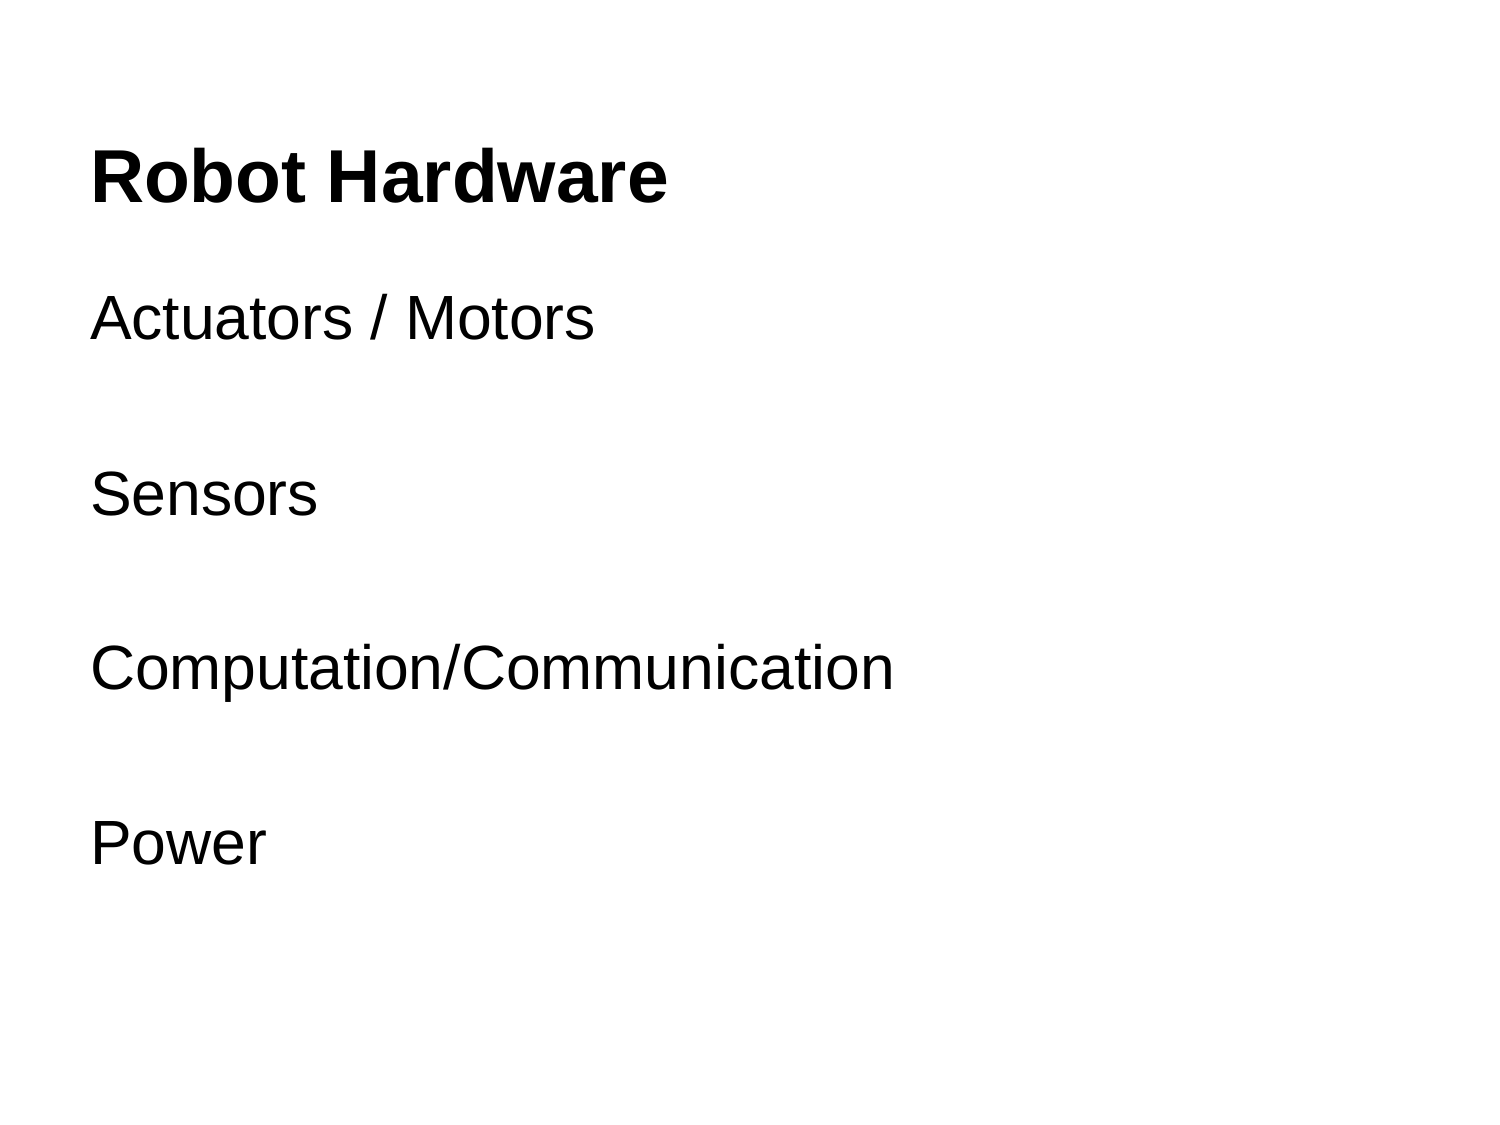

# Robot Hardware
Actuators / Motors

Sensors

Computation/Communication

Power